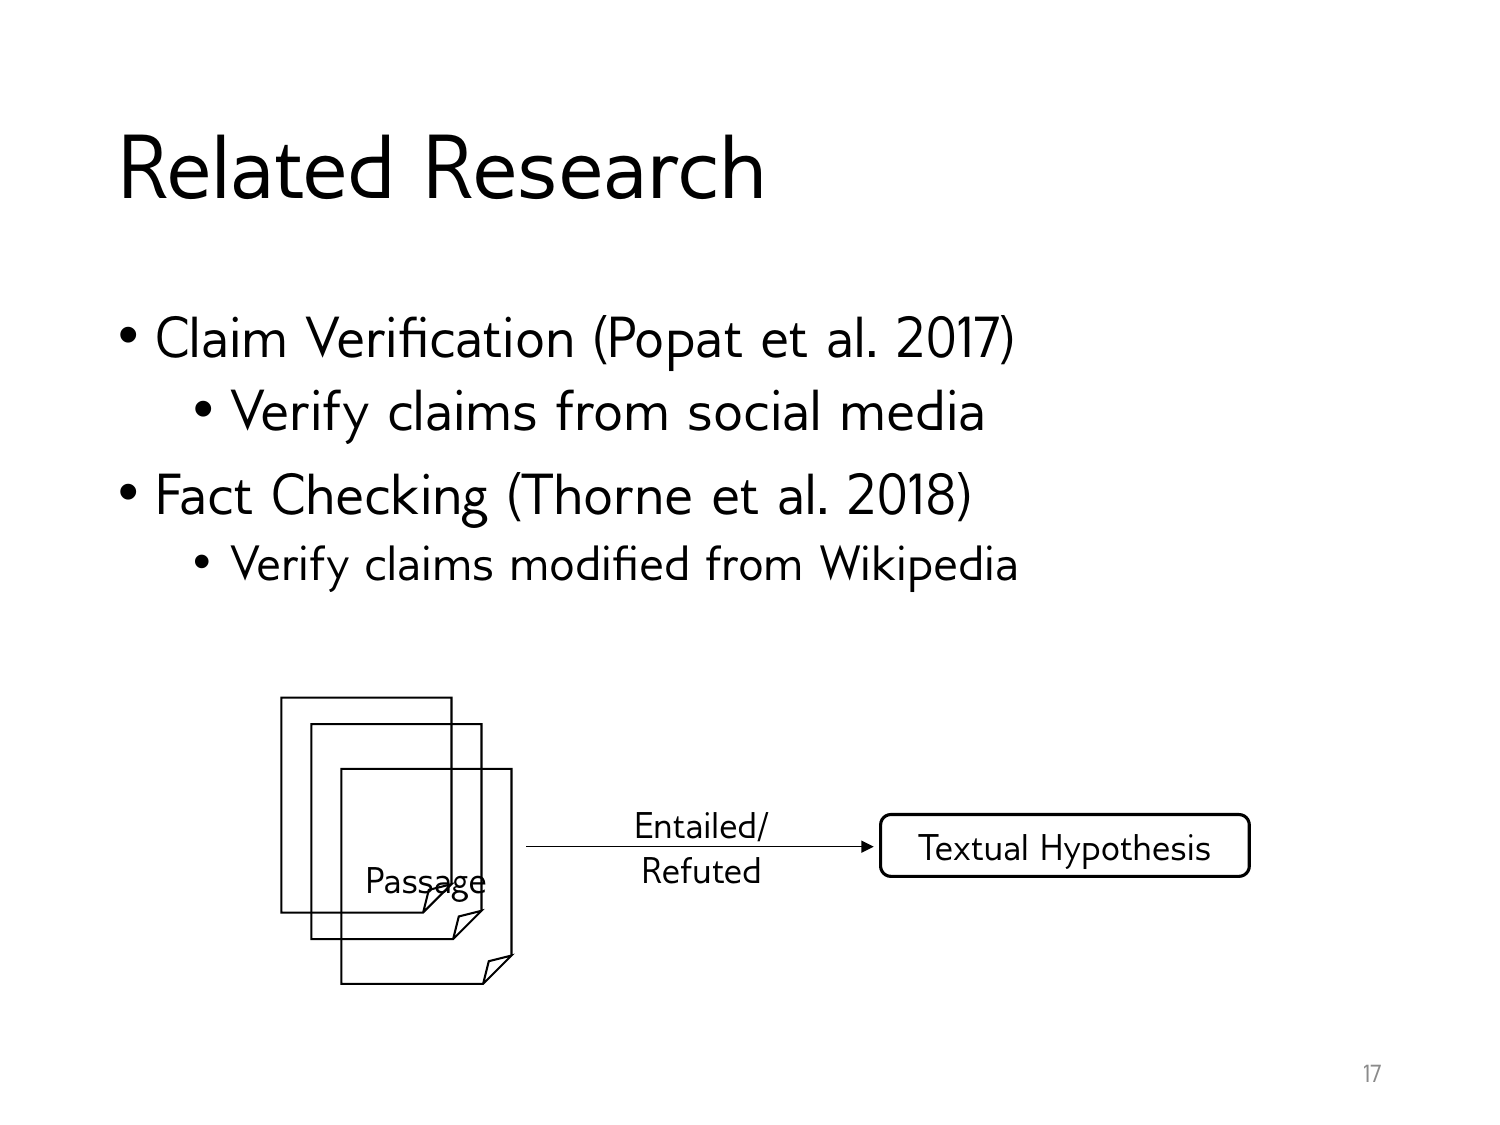

# Related Research
Claim Verification (Popat et al. 2017)
Verify claims from social media
Fact Checking (Thorne et al. 2018)
Verify claims modified from Wikipedia

Entailed/
Refuted
Textual Hypothesis
Passage
17